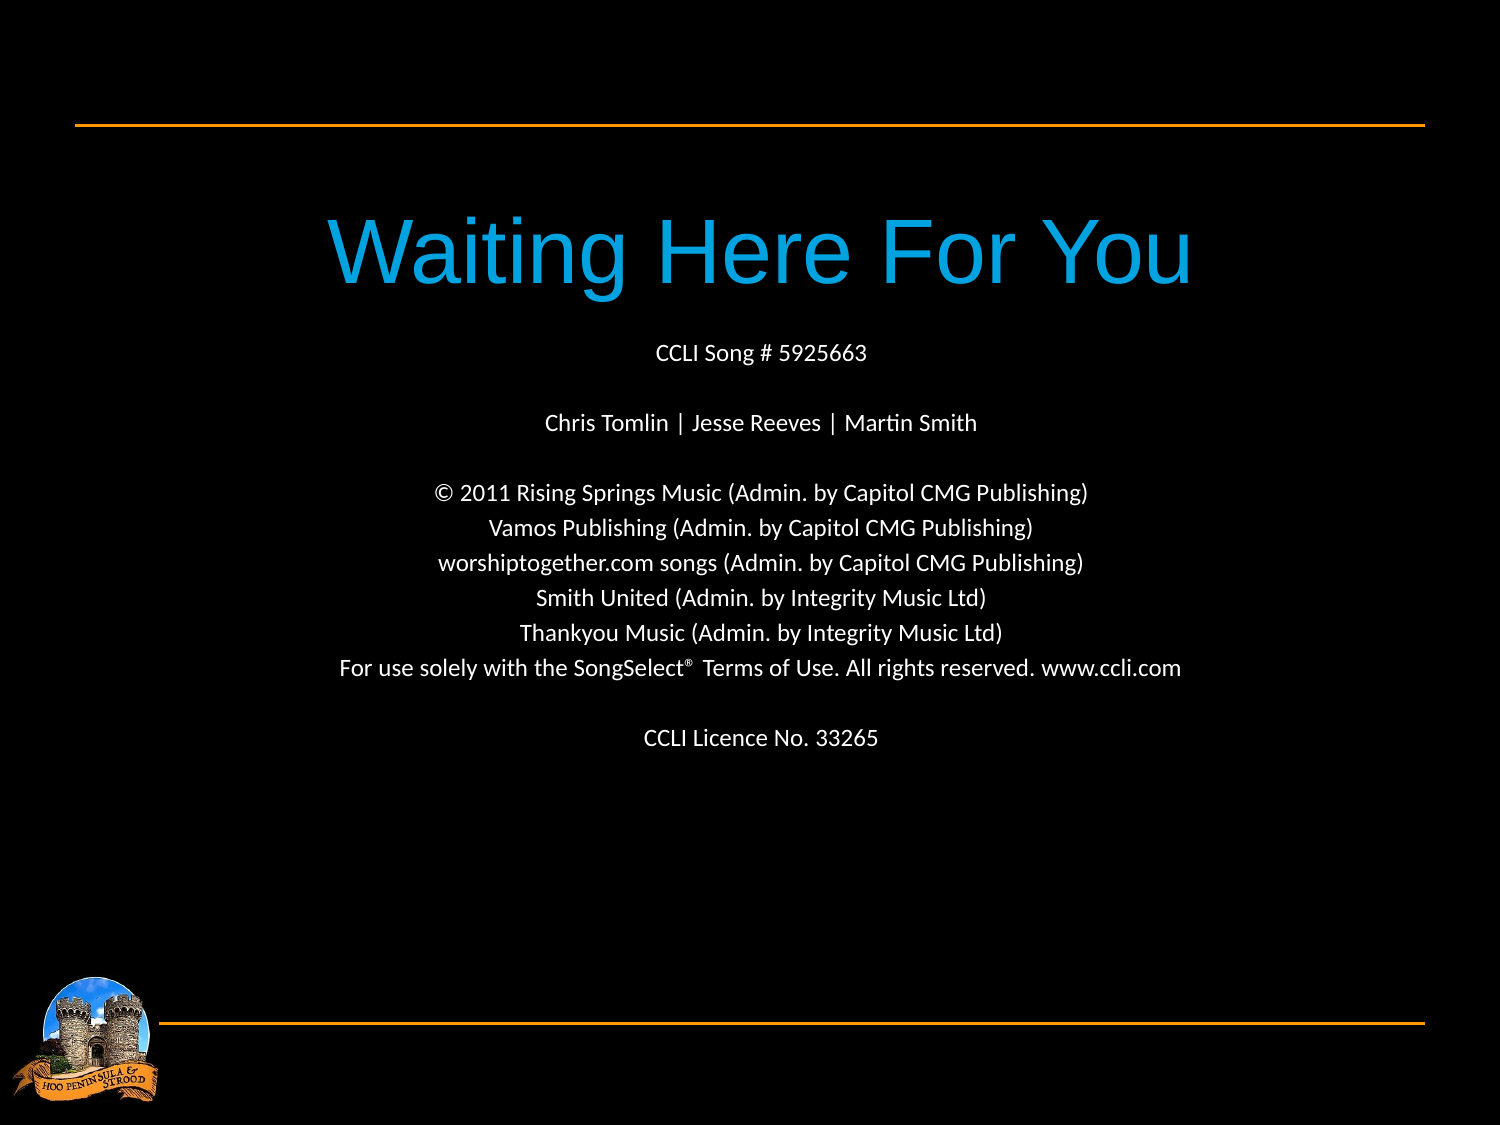

Waiting Here For You
CCLI Song # 5925663

Chris Tomlin | Jesse Reeves | Martin Smith

© 2011 Rising Springs Music (Admin. by Capitol CMG Publishing)
Vamos Publishing (Admin. by Capitol CMG Publishing)
worshiptogether.com songs (Admin. by Capitol CMG Publishing)
Smith United (Admin. by Integrity Music Ltd)
Thankyou Music (Admin. by Integrity Music Ltd)
For use solely with the SongSelect® Terms of Use. All rights reserved. www.ccli.com

CCLI Licence No. 33265